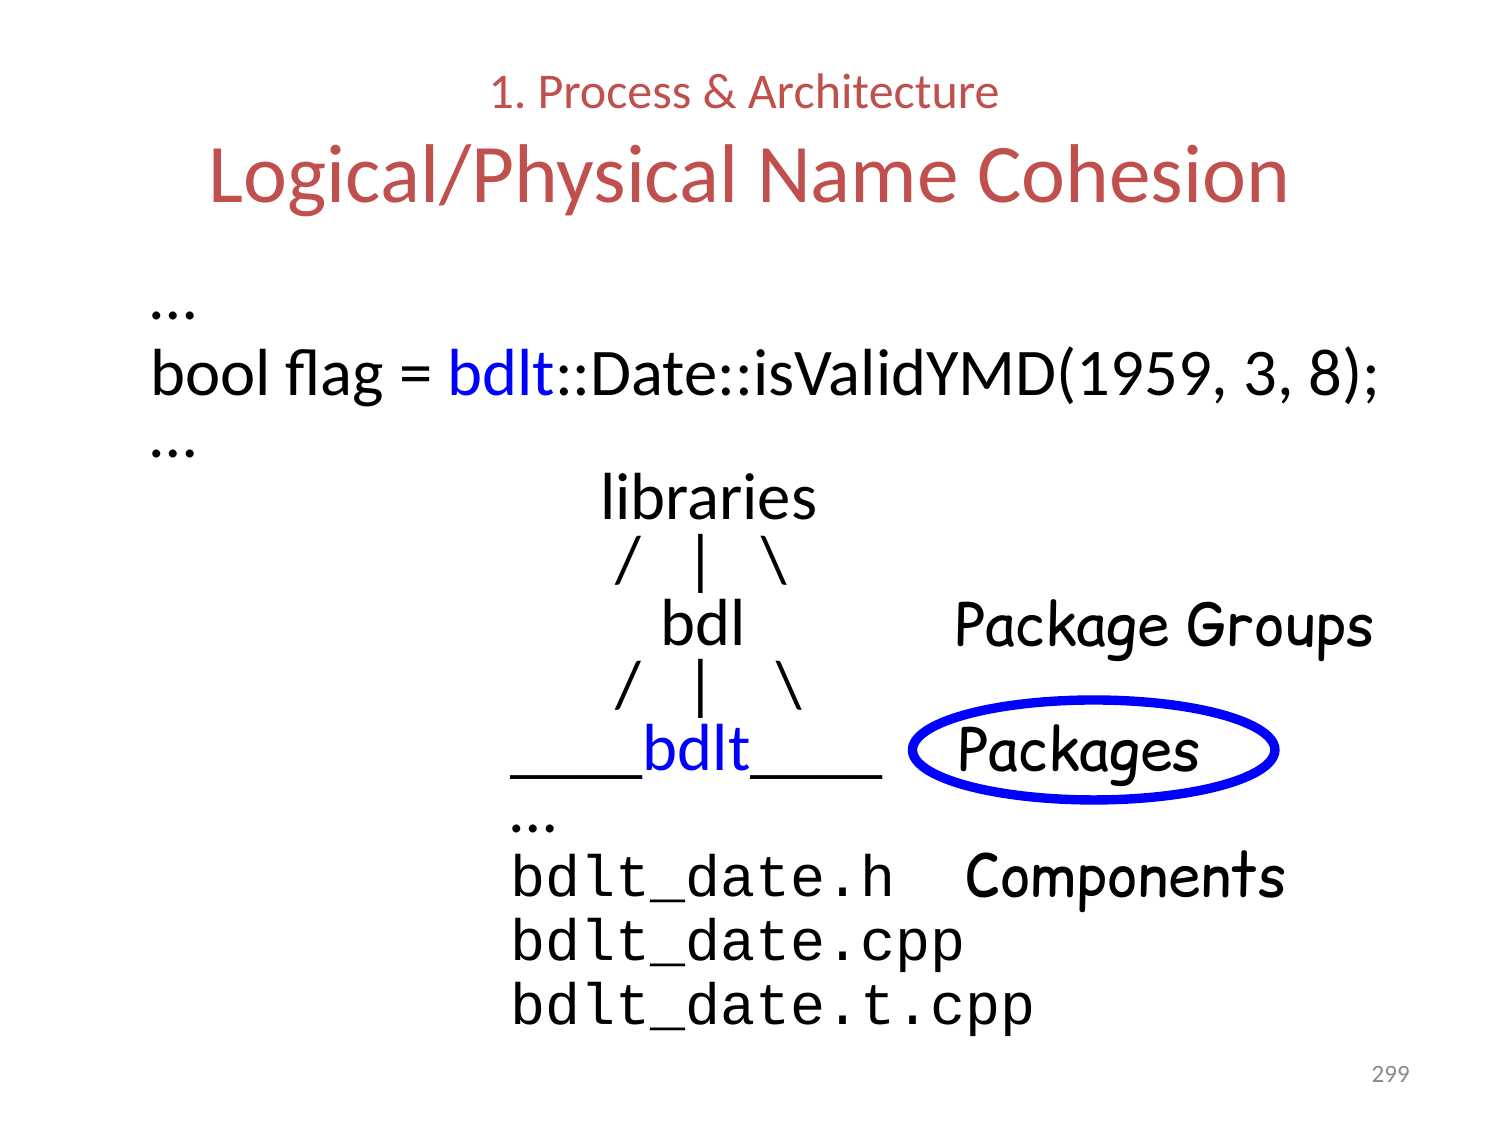

# 1. Process & Architecture Logical/Physical Name Cohesion
    …
    bool flag = bdlt::Date::isValidYMD(1959, 3, 8);
    …
                                  libraries
                                   /   |   \
                                      bdl              Package Groups
                                   /   |    \
                            ____bdlt____     Packages
                            …
            bdlt_date.h  Components
            bdlt_date.cpp
            bdlt_date.t.cpp

299